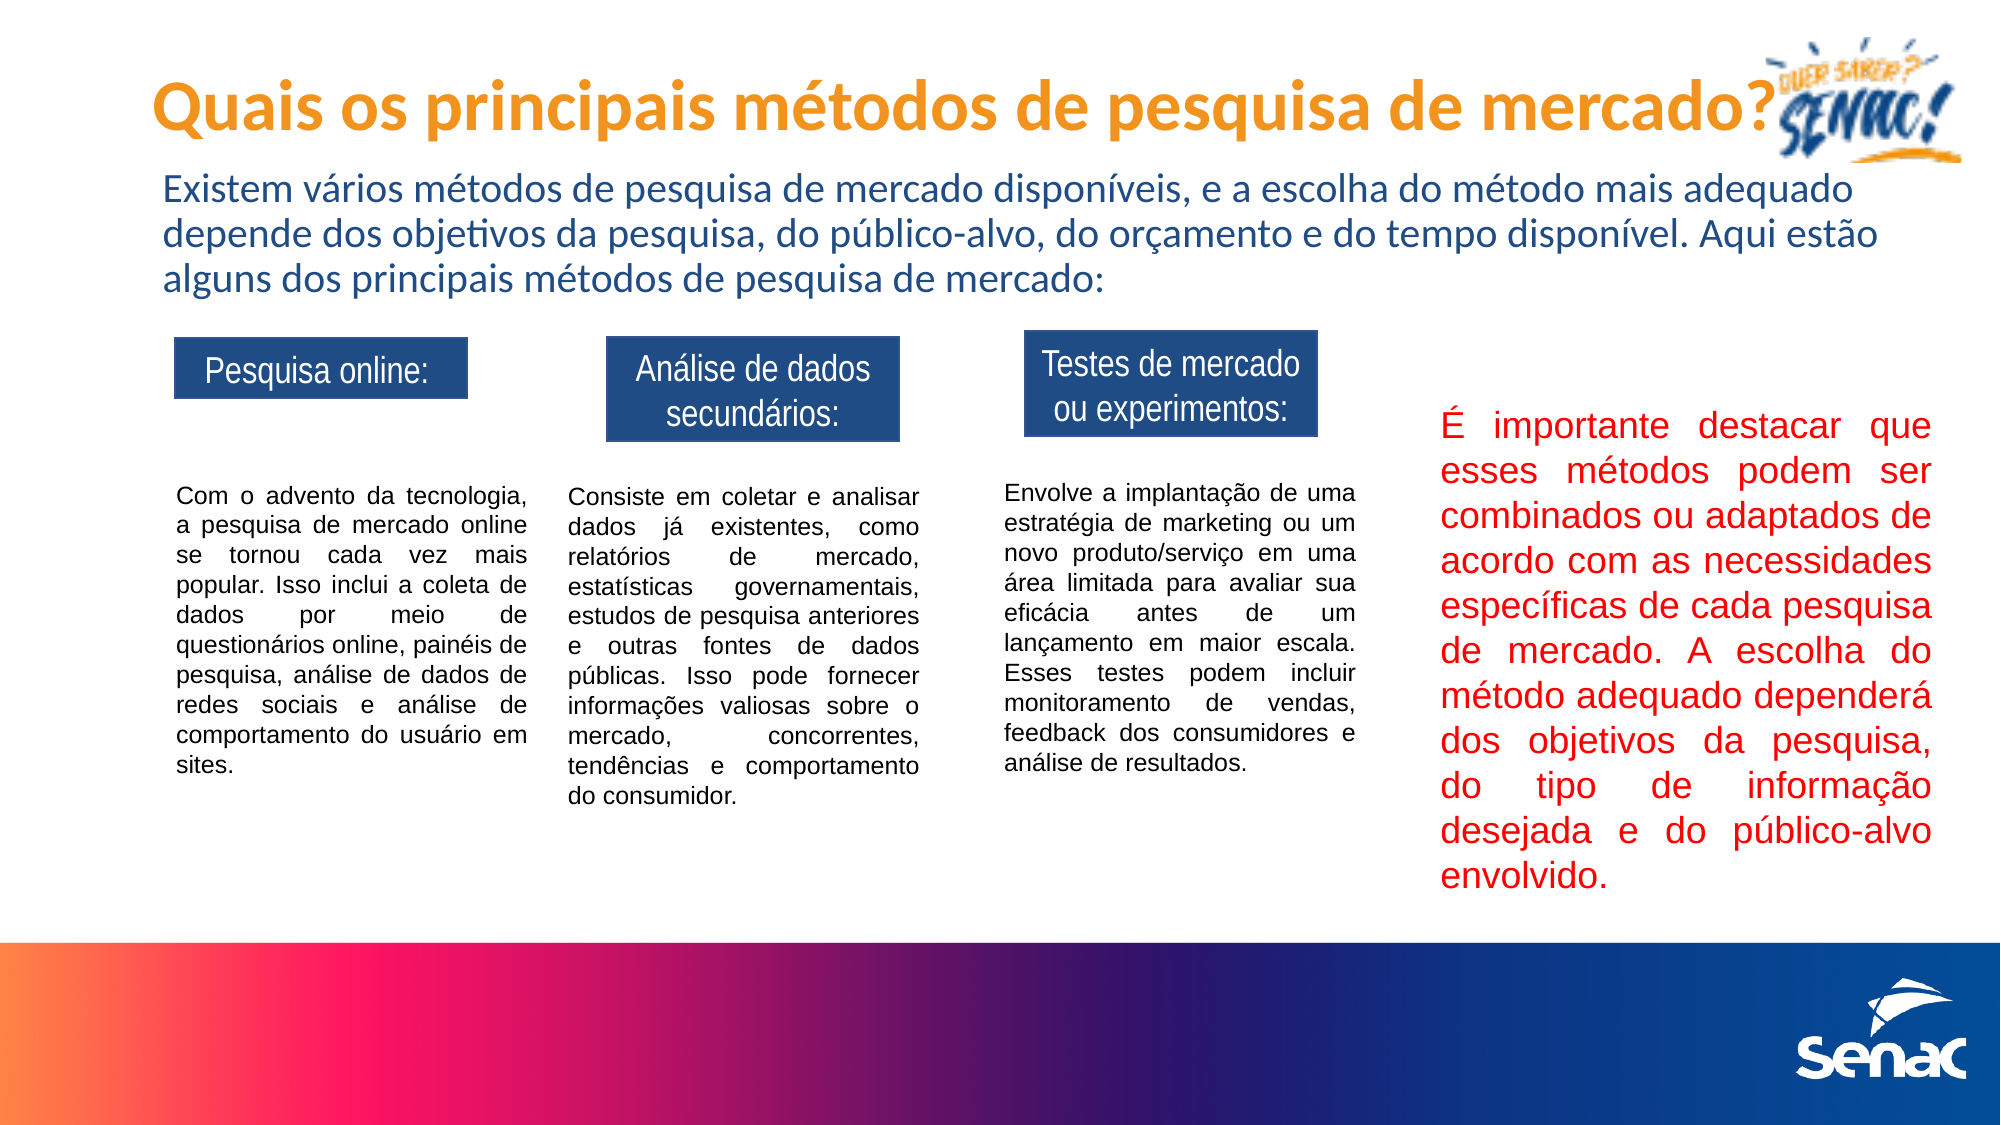

# Quais os principais métodos de pesquisa de mercado?
Existem vários métodos de pesquisa de mercado disponíveis, e a escolha do método mais adequado depende dos objetivos da pesquisa, do público-alvo, do orçamento e do tempo disponível. Aqui estão alguns dos principais métodos de pesquisa de mercado:
Testes de mercado ou experimentos:
Análise de dados secundários:
Pesquisa online:
É importante destacar que esses métodos podem ser combinados ou adaptados de acordo com as necessidades específicas de cada pesquisa de mercado. A escolha do método adequado dependerá dos objetivos da pesquisa, do tipo de informação desejada e do público-alvo envolvido.
Envolve a implantação de uma estratégia de marketing ou um novo produto/serviço em uma área limitada para avaliar sua eficácia antes de um lançamento em maior escala. Esses testes podem incluir monitoramento de vendas, feedback dos consumidores e análise de resultados.
Com o advento da tecnologia, a pesquisa de mercado online se tornou cada vez mais popular. Isso inclui a coleta de dados por meio de questionários online, painéis de pesquisa, análise de dados de redes sociais e análise de comportamento do usuário em sites.
Consiste em coletar e analisar dados já existentes, como relatórios de mercado, estatísticas governamentais, estudos de pesquisa anteriores e outras fontes de dados públicas. Isso pode fornecer informações valiosas sobre o mercado, concorrentes, tendências e comportamento do consumidor.